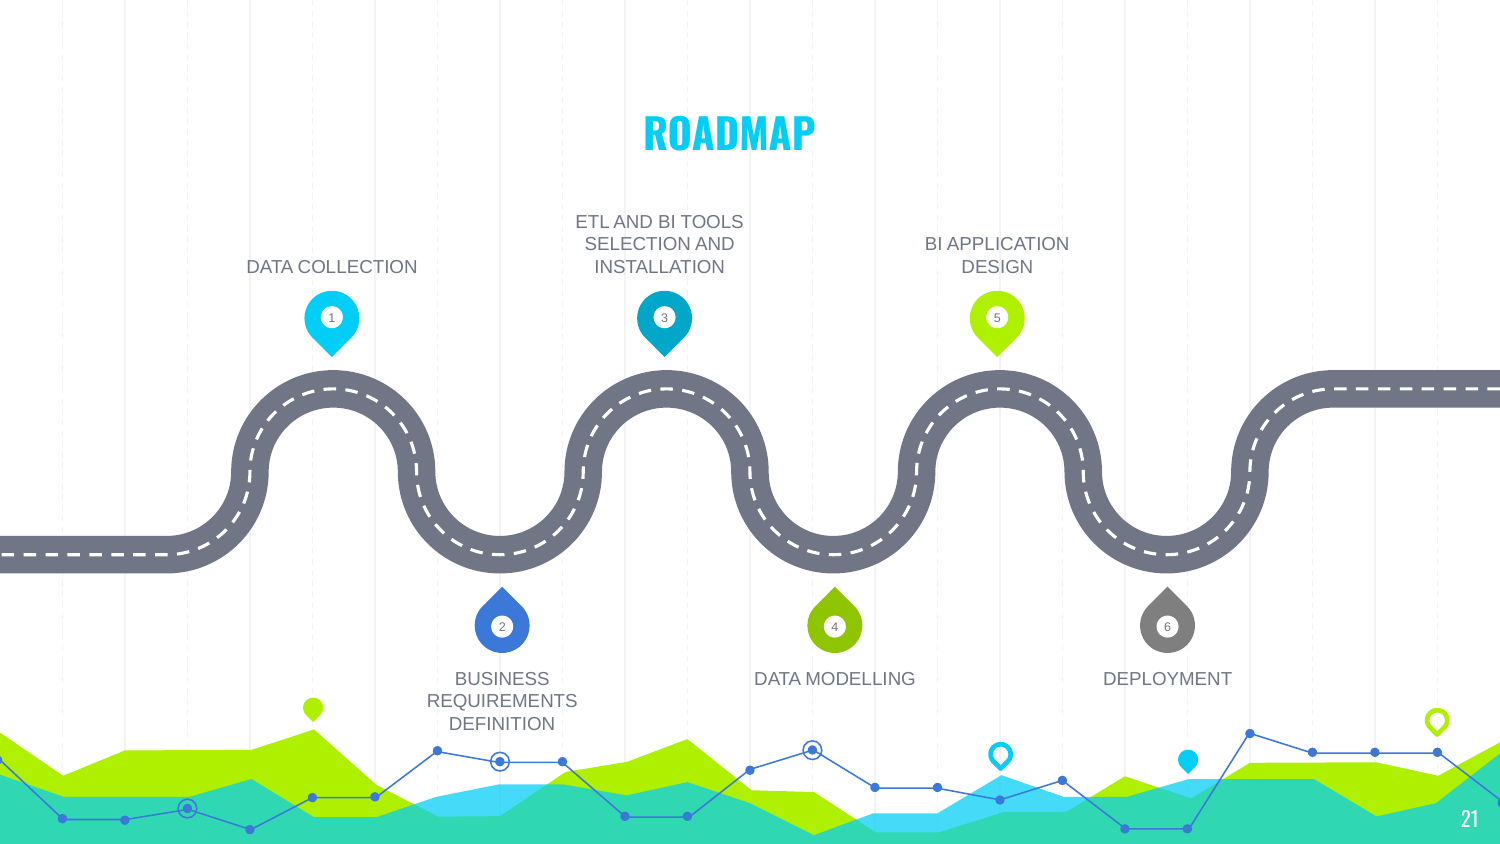

# ROADMAP
DATA COLLECTION
ETL AND BI TOOLS SELECTION AND INSTALLATION
BI APPLICATION DESIGN

1

3

5

2

4

6
BUSINESS REQUIREMENTS DEFINITION
DATA MODELLING
DEPLOYMENT
21